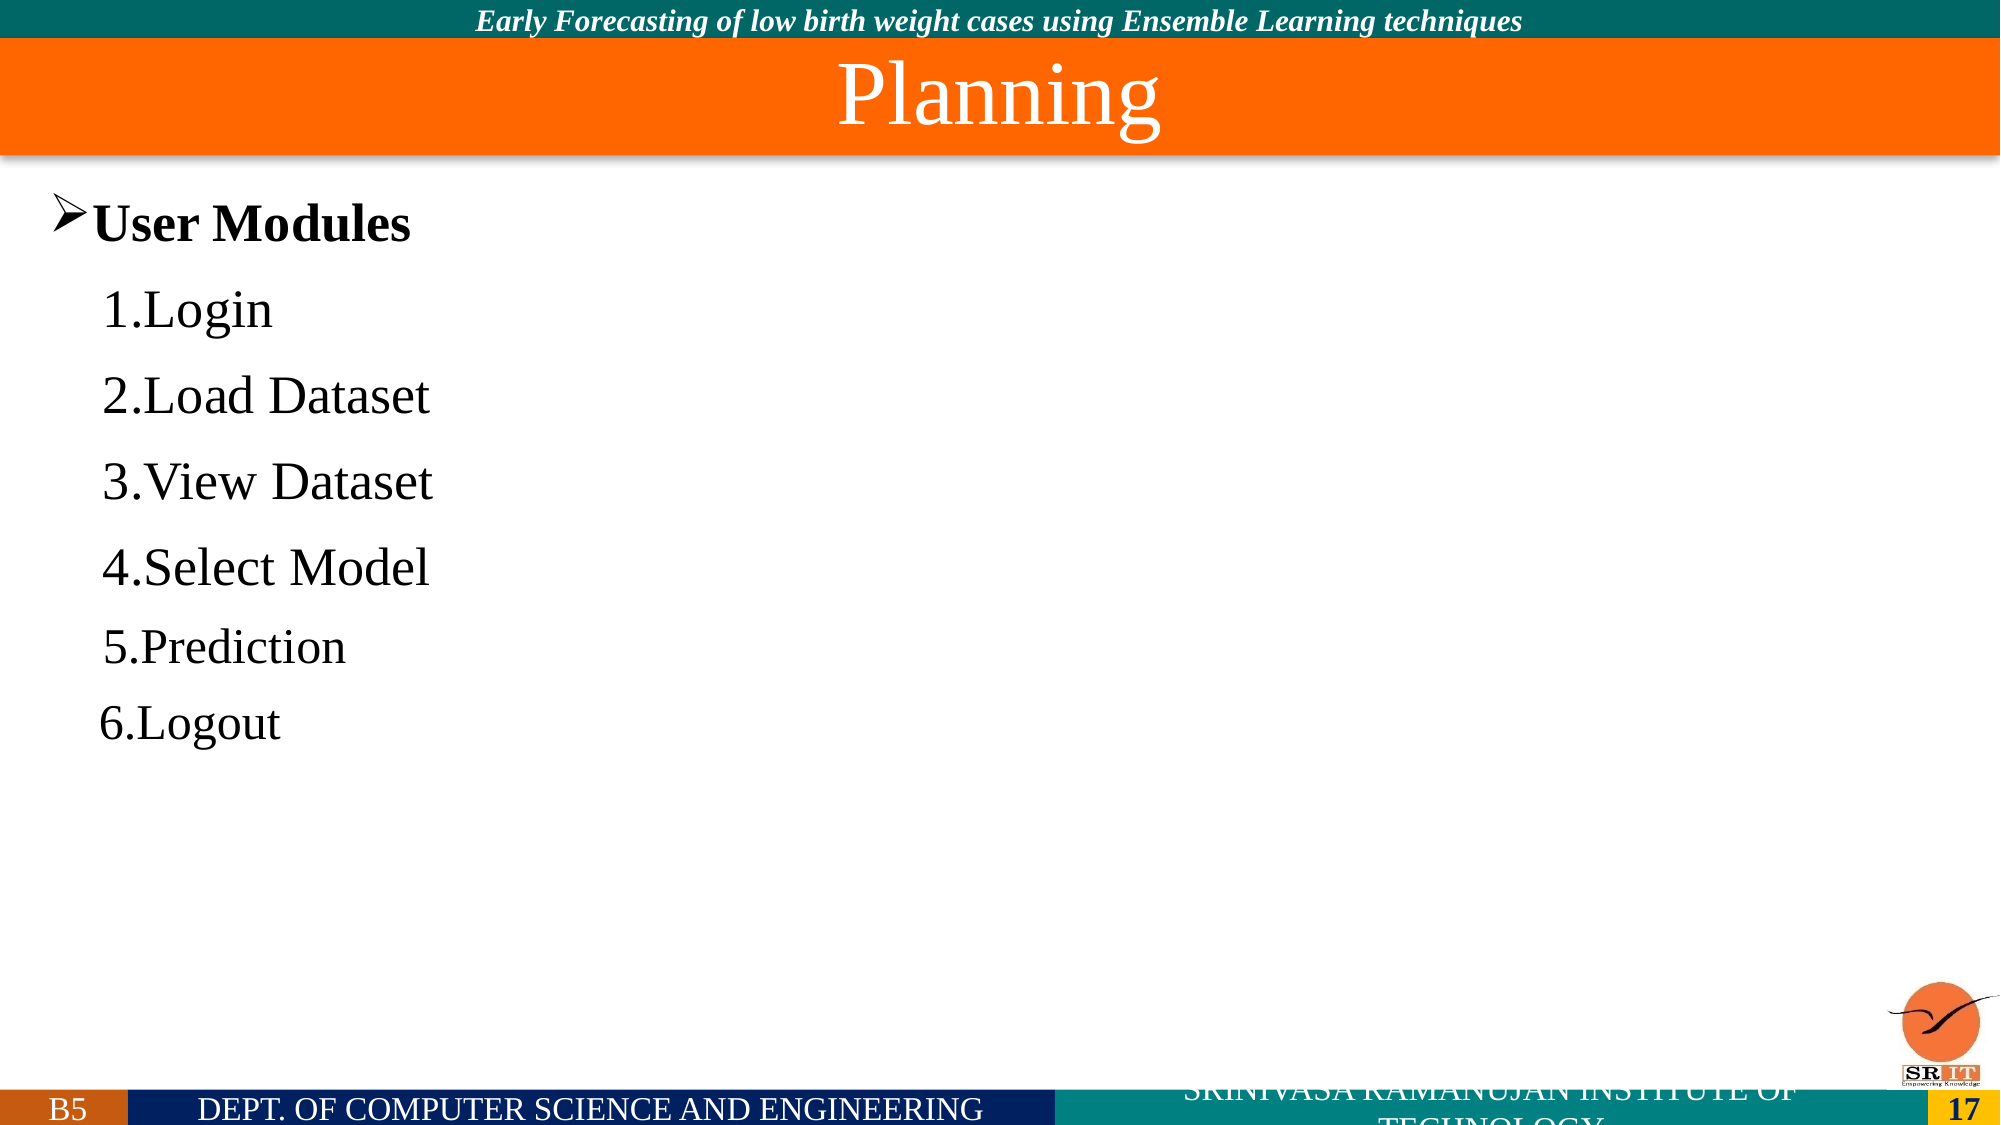

# Planning
User Modules
    1.Login
    2.Load Dataset
    3.View Dataset
    4.Select Model
    5.Prediction
    6.Logout